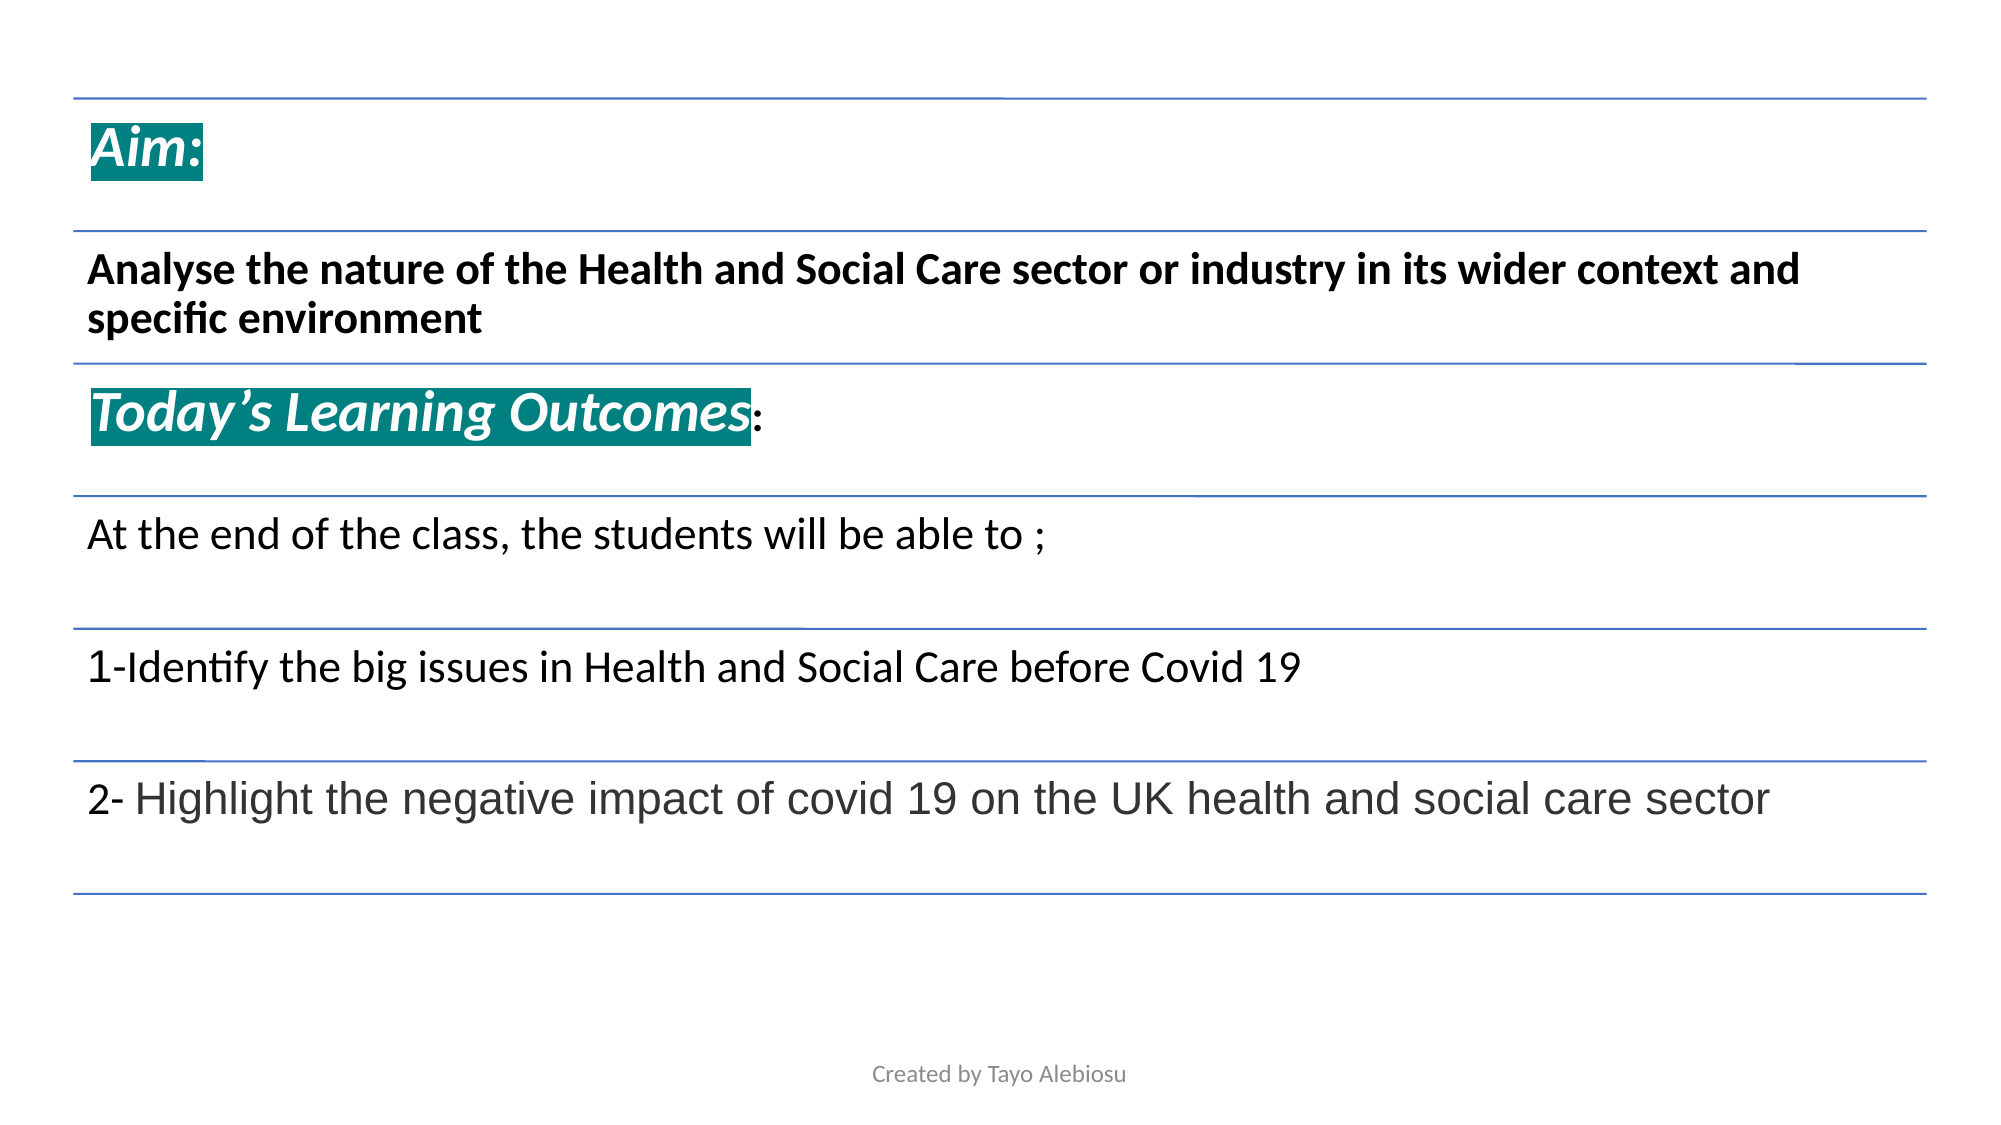

Aim:
Analyse the nature of the Health and Social Care sector or industry in its wider context and specific environment
Today’s Learning Outcomes:
At the end of the class, the students will be able to ;
1-Identify the big issues in Health and Social Care before Covid 19
2- Highlight the negative impact of covid 19 on the UK health and social care sector

Created by Tayo Alebiosu